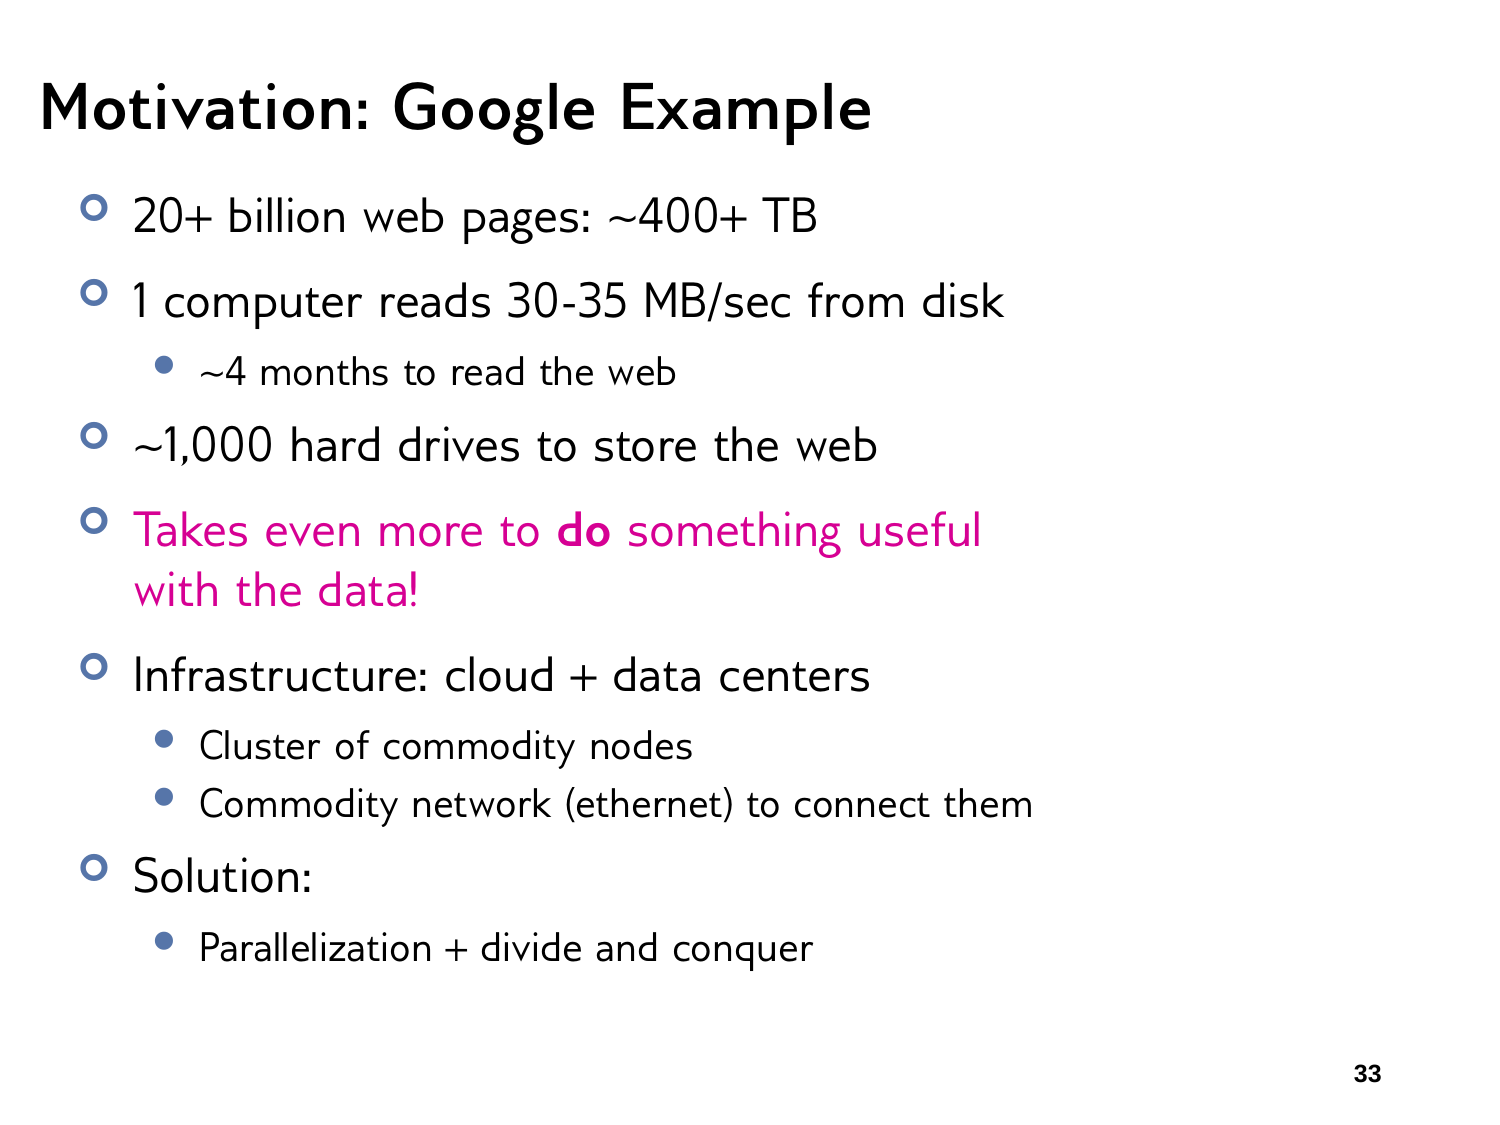

# Motivation: Google Example
20+ billion web pages: ~400+ TB
1 computer reads 30-35 MB/sec from disk
~4 months to read the web
~1,000 hard drives to store the web
Takes even more to do something useful
with the data!
Infrastructure: cloud + data centers
Cluster of commodity nodes
Commodity network (ethernet) to connect them
Solution:
Parallelization + divide and conquer
33